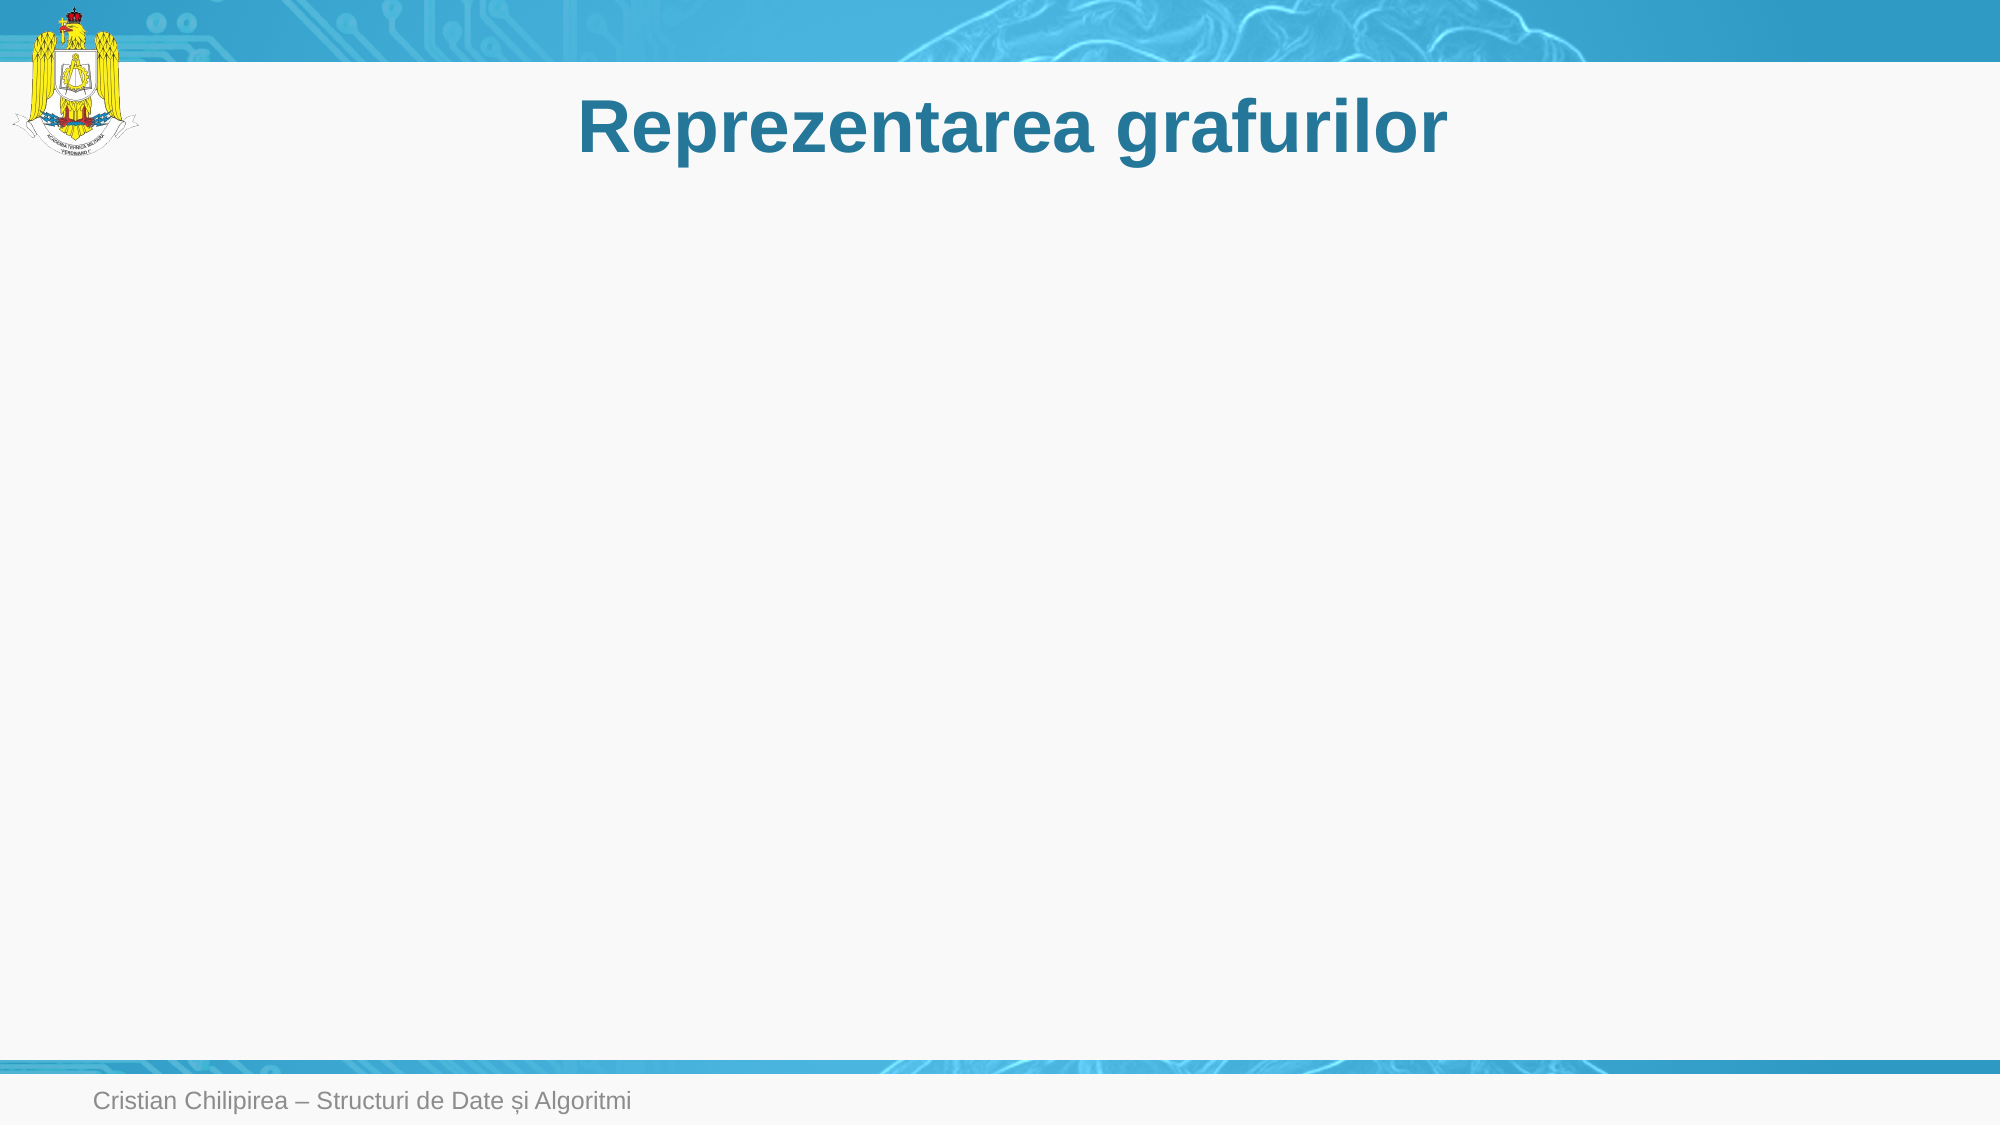

# Reprezentarea grafurilor

Cristian Chilipirea – Structuri de Date și Algoritmi